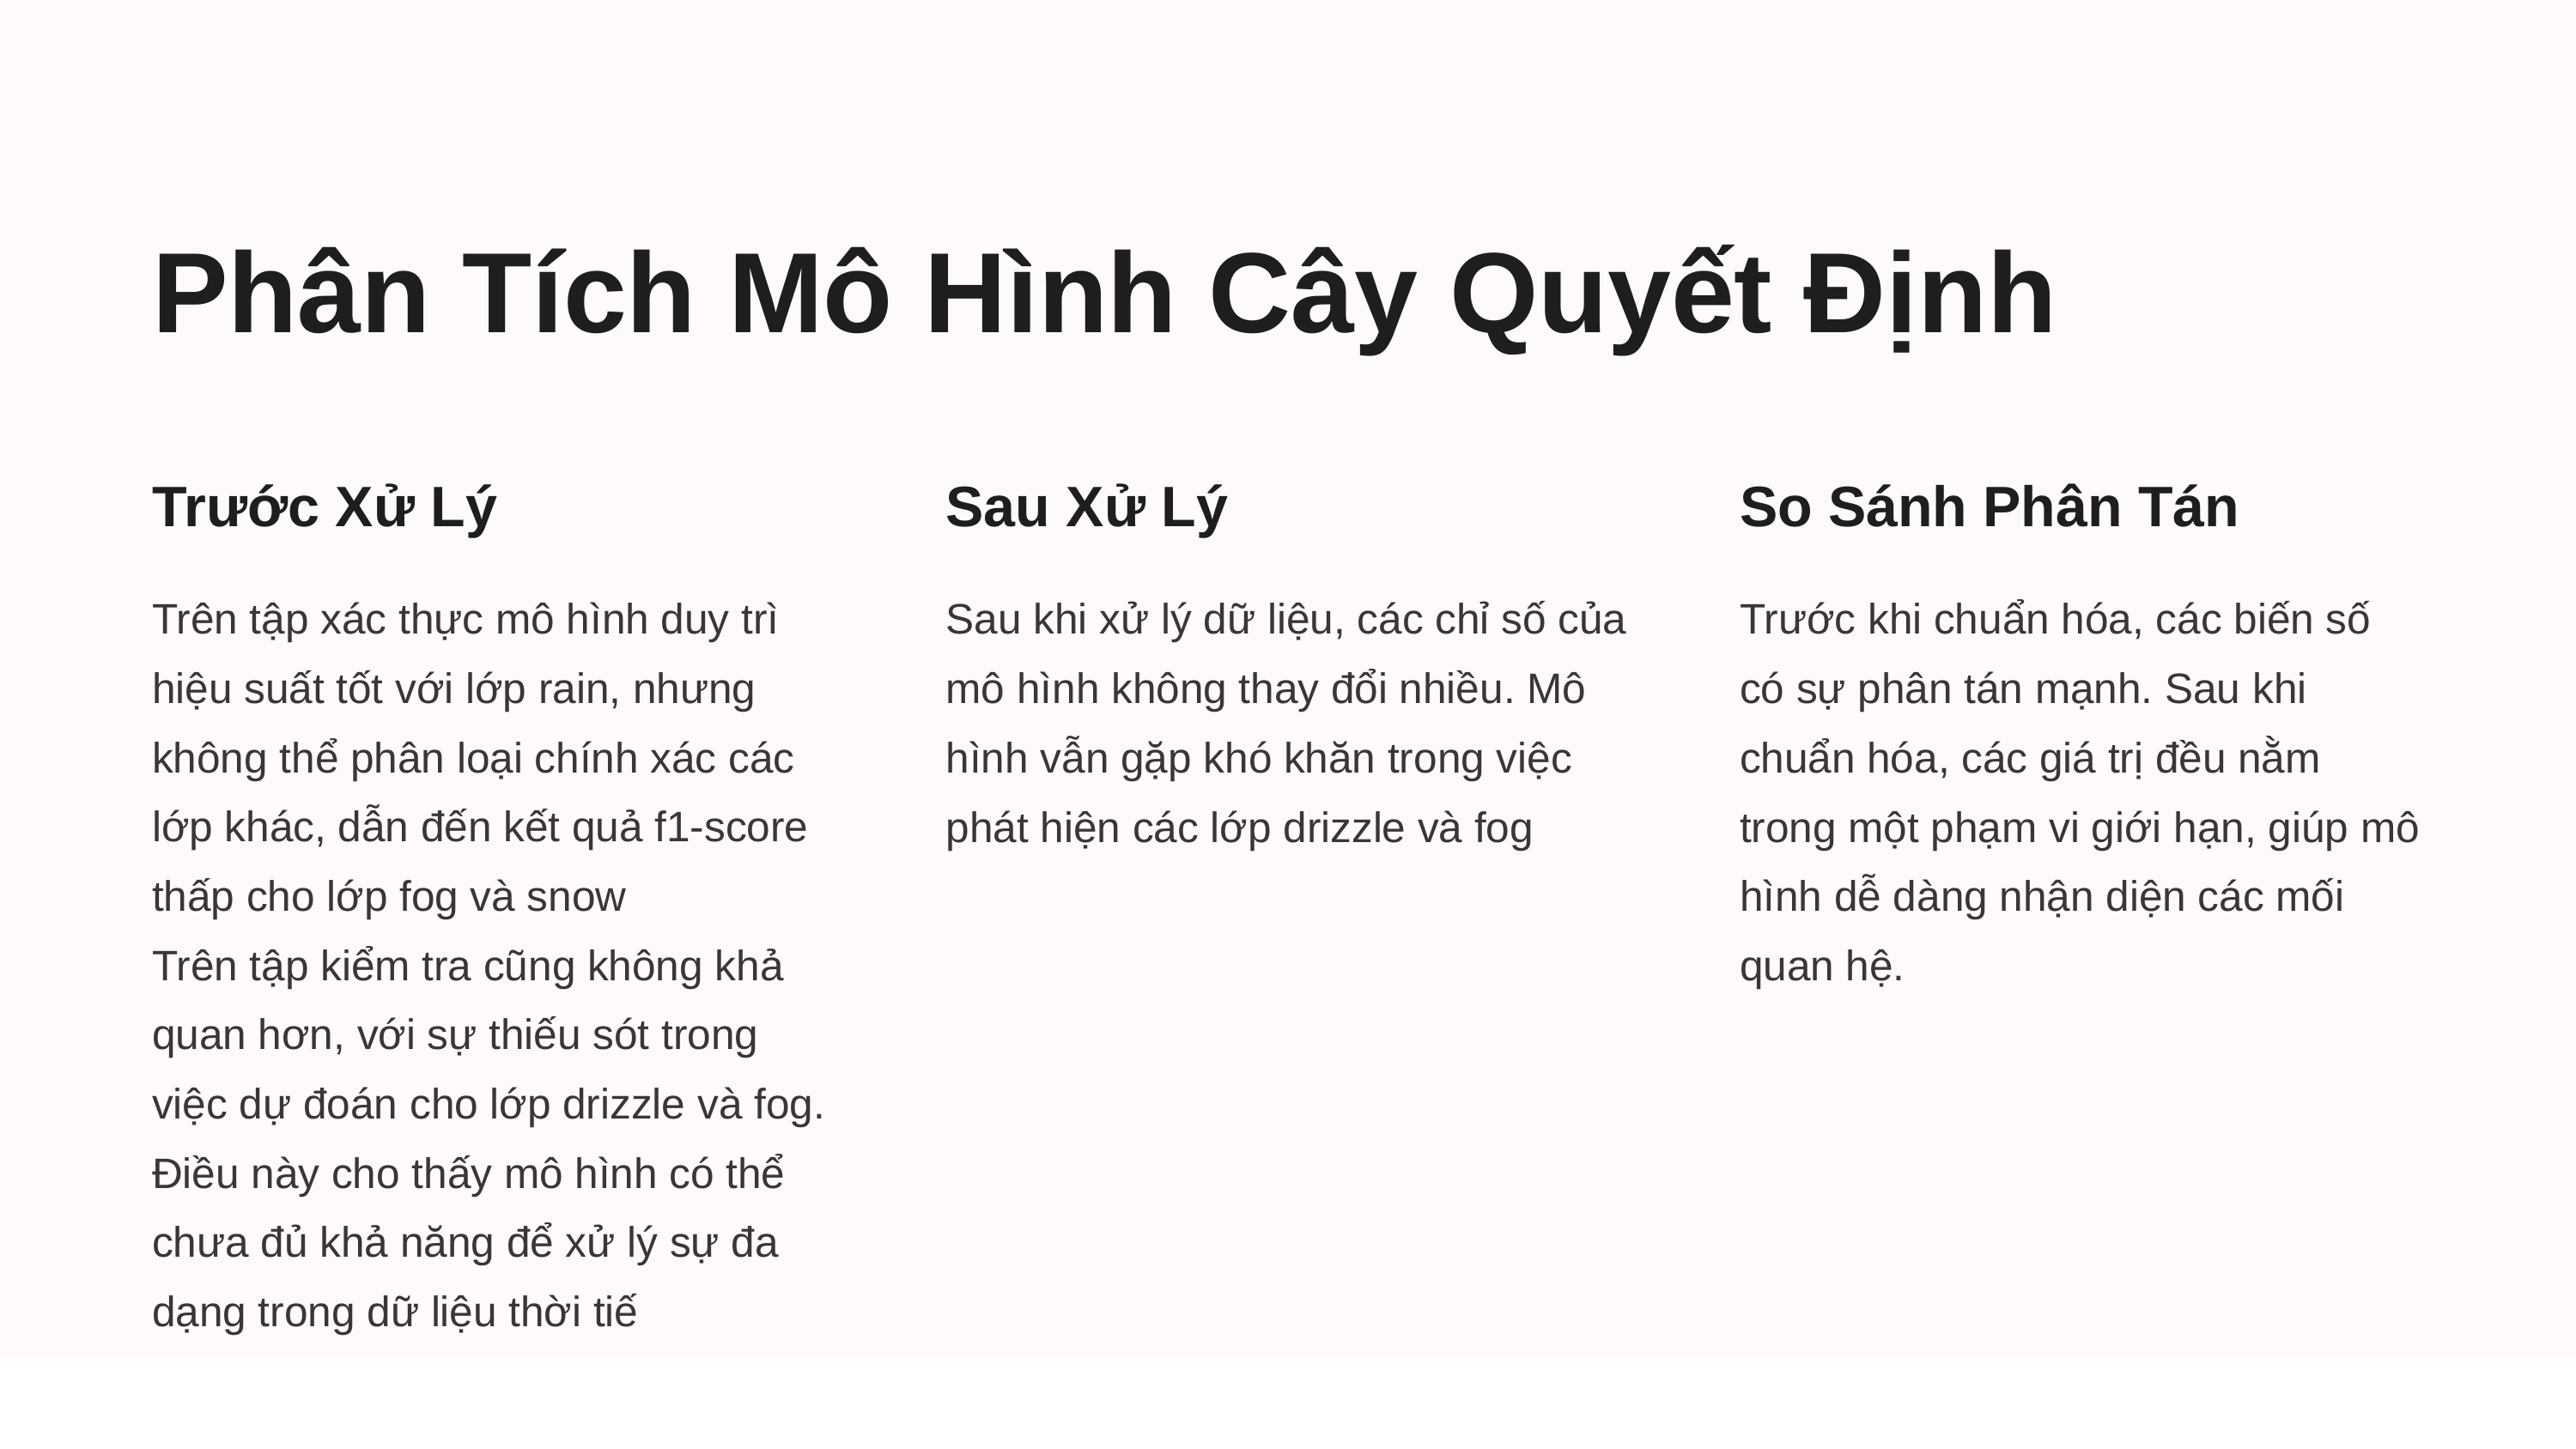

Phân Tích Mô Hình Cây Quyết Định
Trước Xử Lý
Sau Xử Lý
So Sánh Phân Tán
Sau khi xử lý dữ liệu, các chỉ số của mô hình không thay đổi nhiều. Mô hình vẫn gặp khó khăn trong việc phát hiện các lớp drizzle và fog
Trước khi chuẩn hóa, các biến số có sự phân tán mạnh. Sau khi chuẩn hóa, các giá trị đều nằm trong một phạm vi giới hạn, giúp mô hình dễ dàng nhận diện các mối quan hệ.
Trên tập xác thực mô hình duy trì hiệu suất tốt với lớp rain, nhưng không thể phân loại chính xác các lớp khác, dẫn đến kết quả f1-score thấp cho lớp fog và snow
Trên tập kiểm tra cũng không khả quan hơn, với sự thiếu sót trong việc dự đoán cho lớp drizzle và fog. Điều này cho thấy mô hình có thể chưa đủ khả năng để xử lý sự đa dạng trong dữ liệu thời tiế